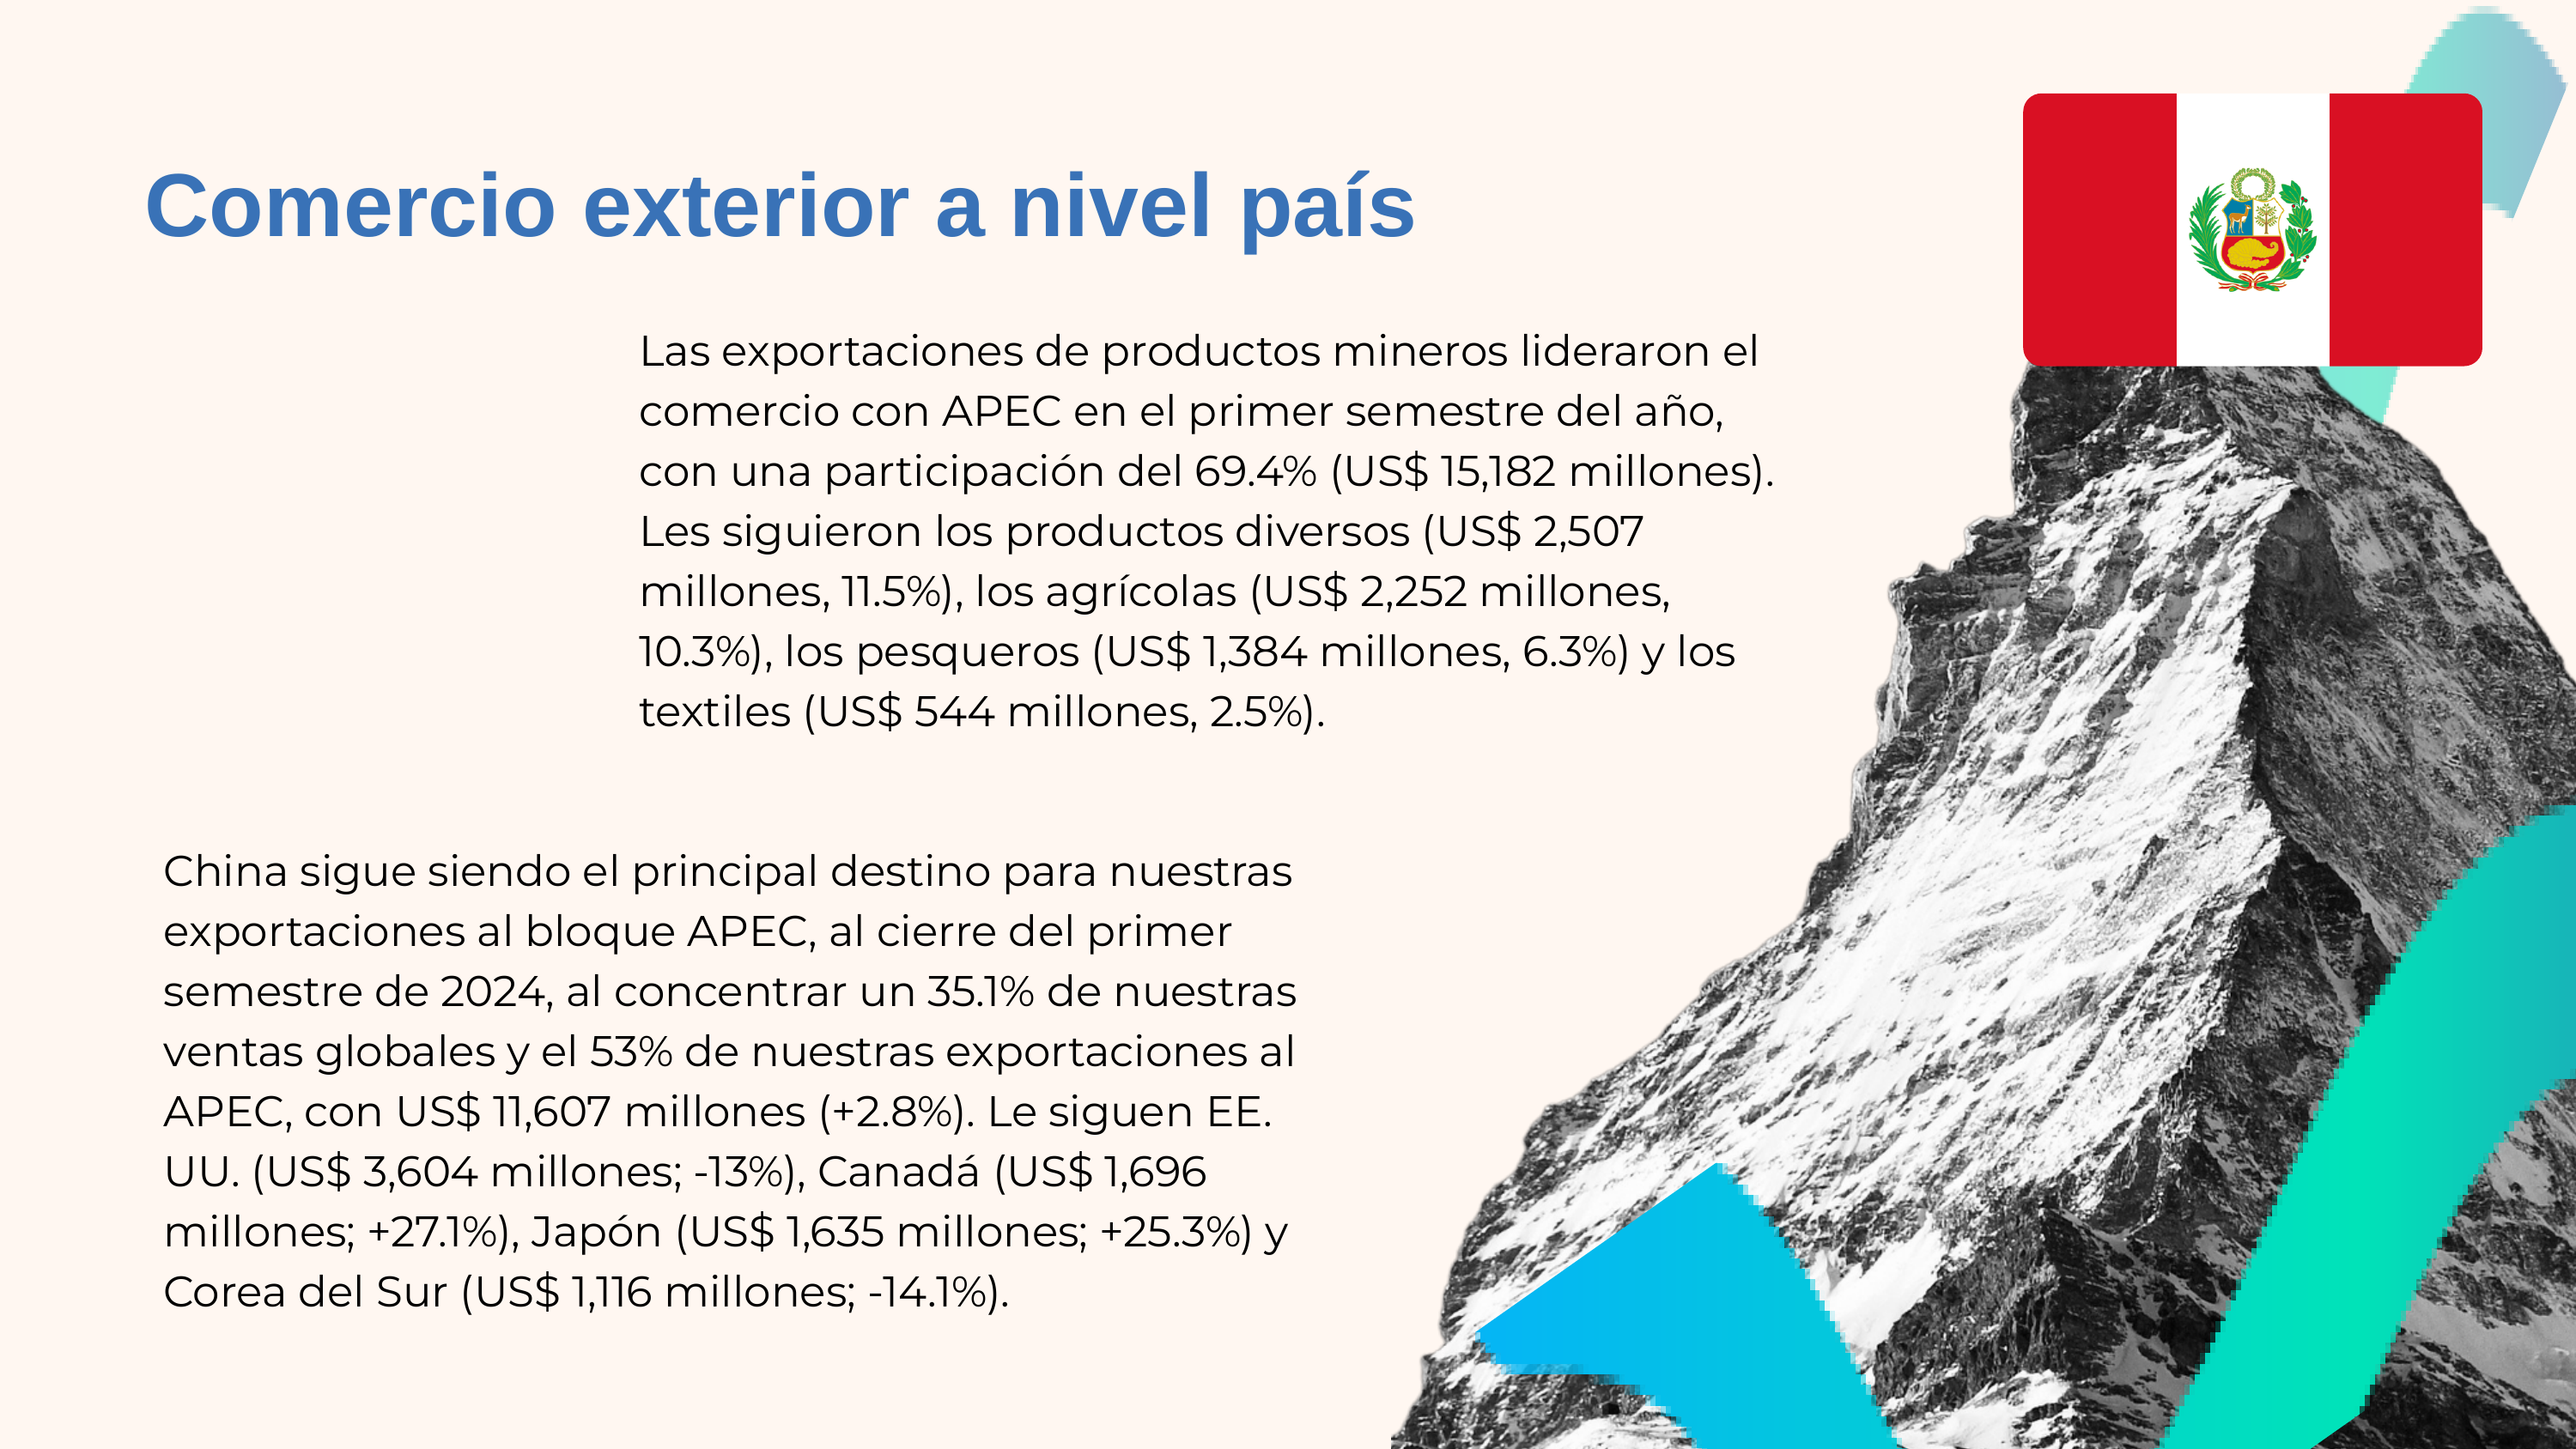

Comercio exterior a nivel país

Las exportaciones de productos mineros lideraron el comercio con APEC en el primer semestre del año, con una participación del 69.4% (US$ 15,182 millones). Les siguieron los productos diversos (US$ 2,507 millones, 11.5%), los agrícolas (US$ 2,252 millones, 10.3%), los pesqueros (US$ 1,384 millones, 6.3%) y los textiles (US$ 544 millones, 2.5%).
China sigue siendo el principal destino para nuestras exportaciones al bloque APEC, al cierre del primer semestre de 2024, al concentrar un 35.1% de nuestras ventas globales y el 53% de nuestras exportaciones al APEC, con US$ 11,607 millones (+2.8%). Le siguen EE. UU. (US$ 3,604 millones; -13%), Canadá (US$ 1,696 millones; +27.1%), Japón (US$ 1,635 millones; +25.3%) y Corea del Sur (US$ 1,116 millones; -14.1%).